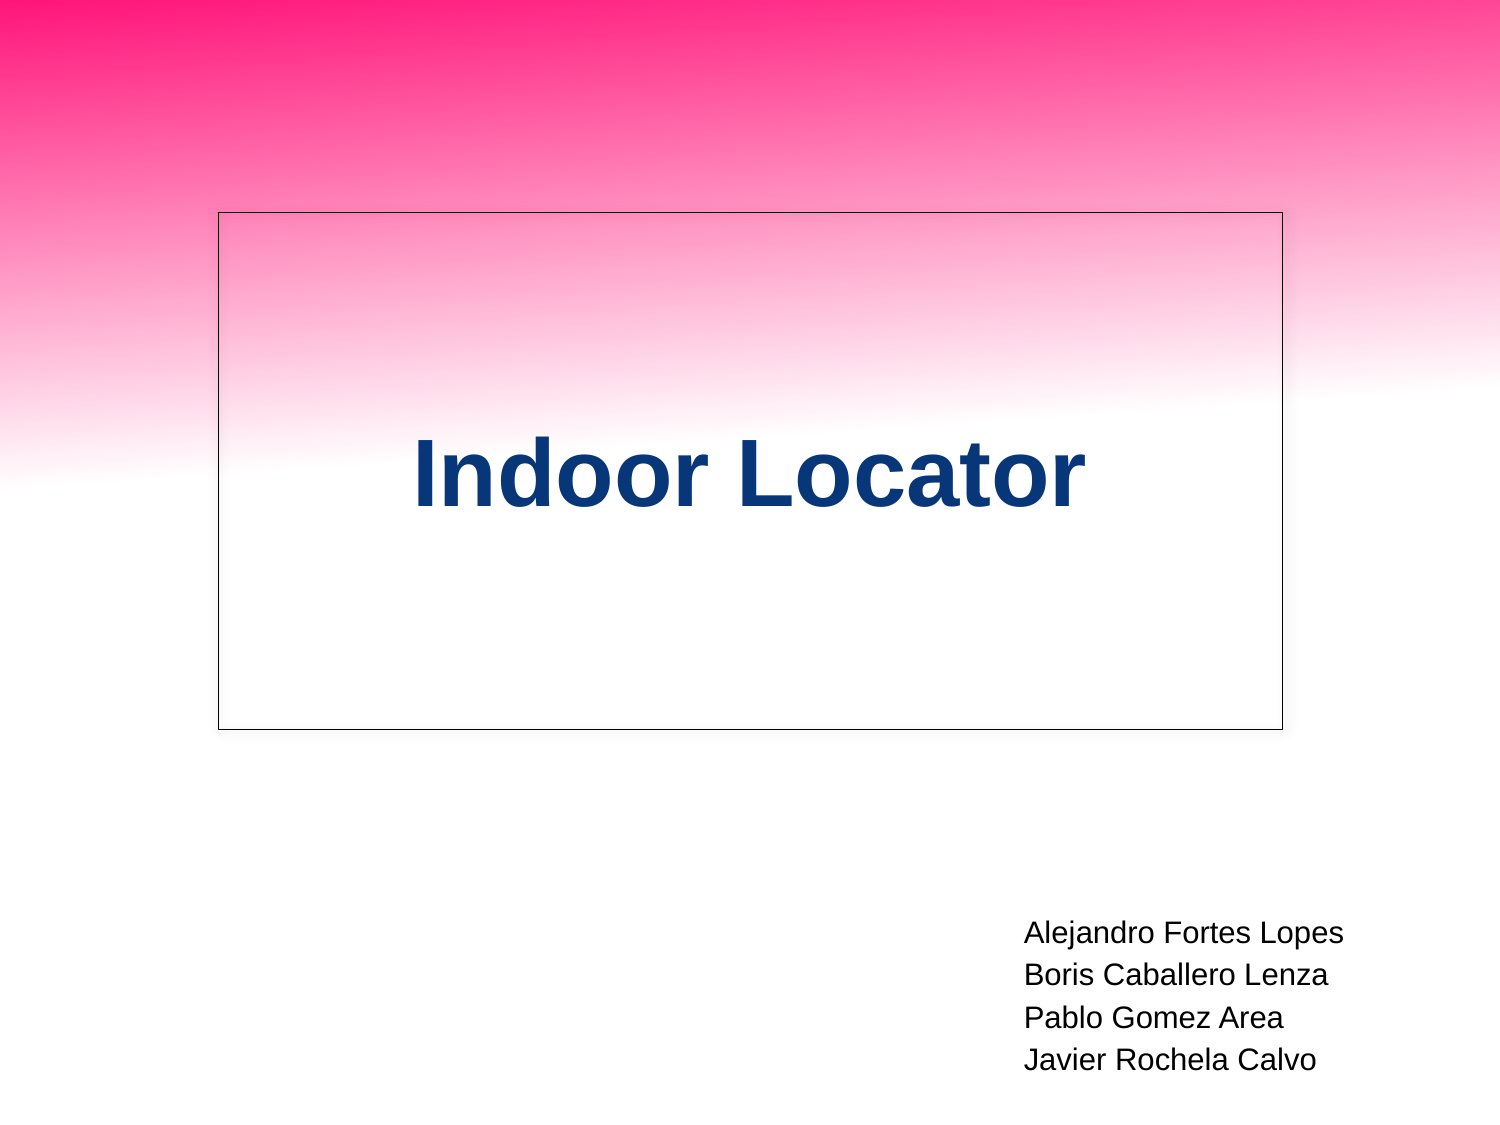

# Indoor Locator
Alejandro Fortes Lopes
Boris Caballero Lenza
Pablo Gomez Area
Javier Rochela Calvo